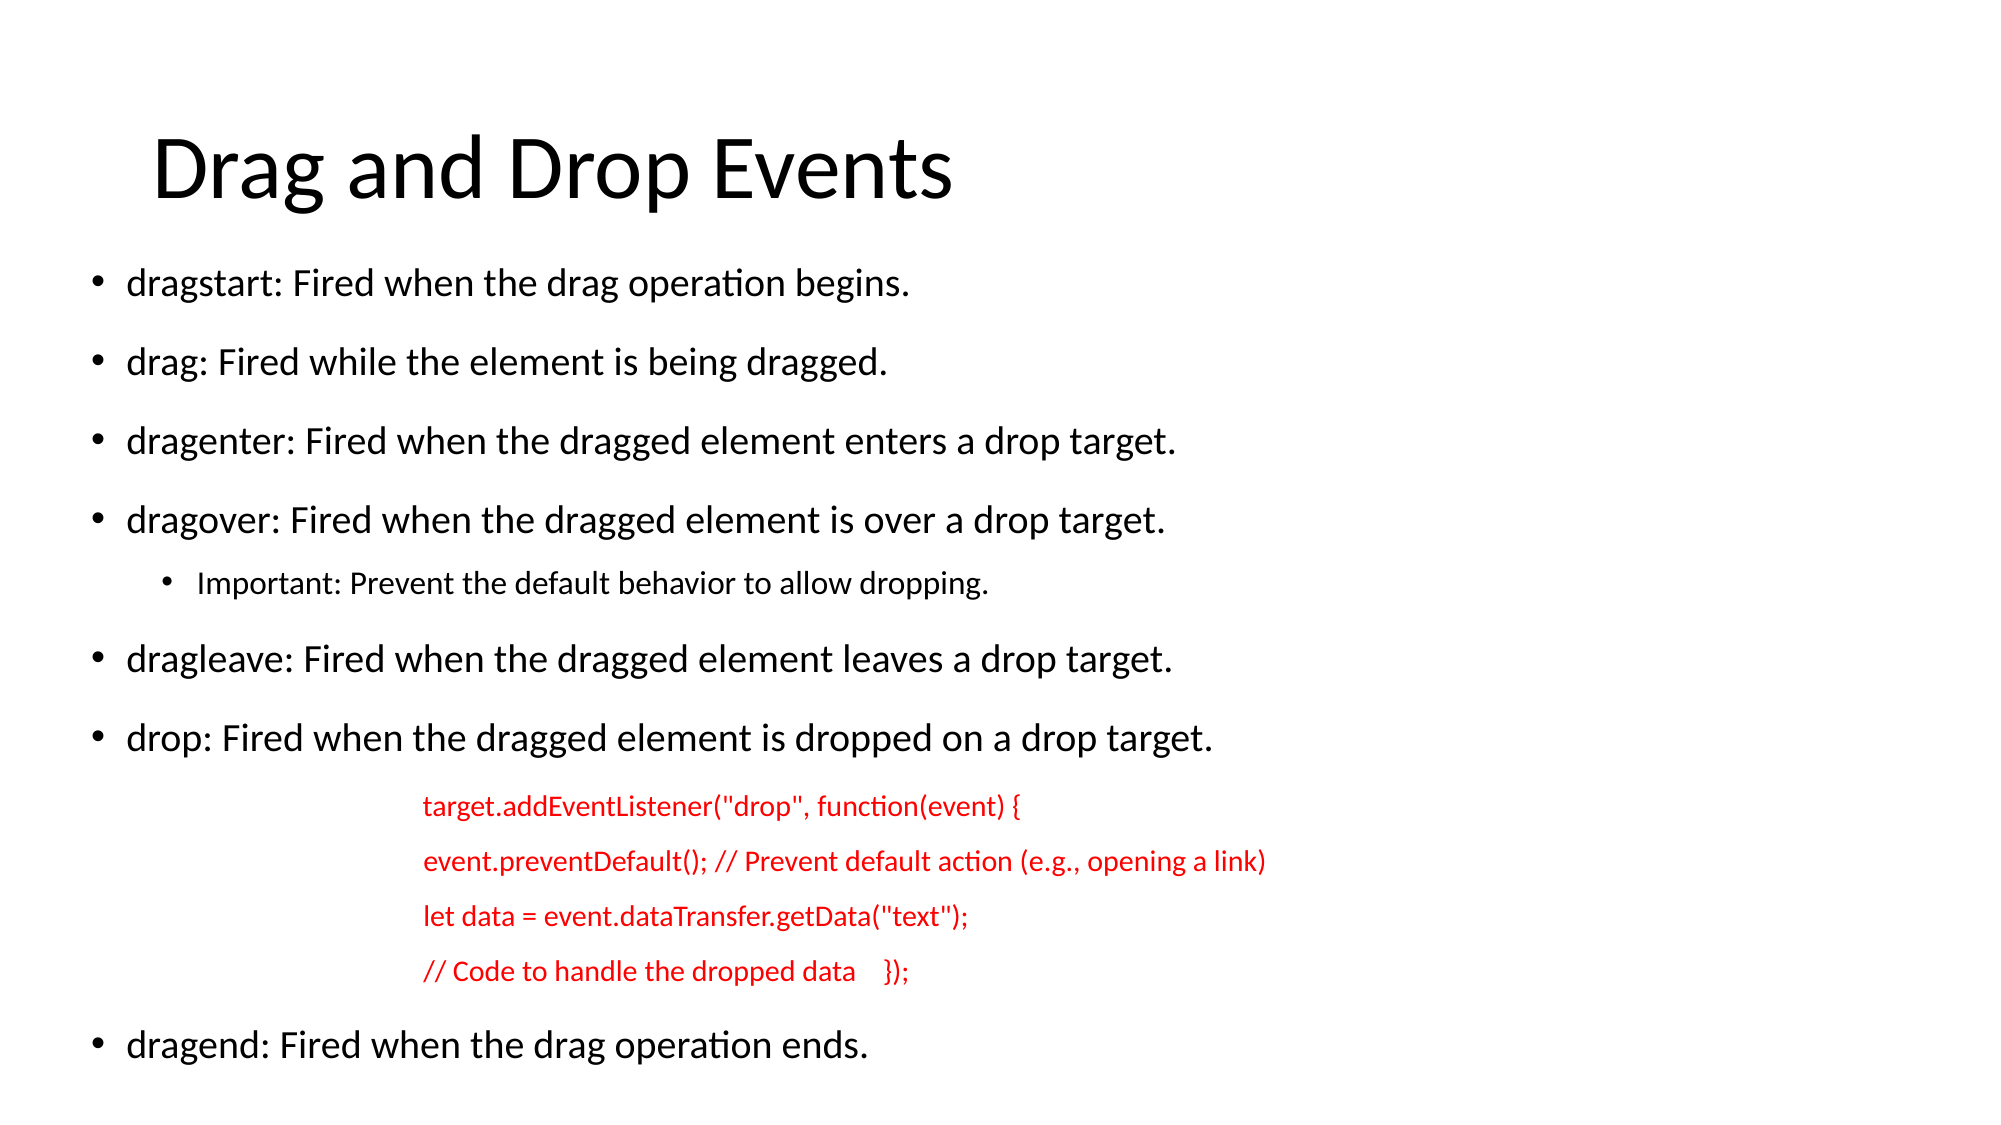

# Drag and Drop Events
dragstart: Fired when the drag operation begins.
drag: Fired while the element is being dragged.
dragenter: Fired when the dragged element enters a drop target.
dragover: Fired when the dragged element is over a drop target.
Important: Prevent the default behavior to allow dropping.
dragleave: Fired when the dragged element leaves a drop target.
drop: Fired when the dragged element is dropped on a drop target.
target.addEventListener("drop", function(event) {
    event.preventDefault(); // Prevent default action (e.g., opening a link)
    let data = event.dataTransfer.getData("text");
    // Code to handle the dropped data    });
dragend: Fired when the drag operation ends.